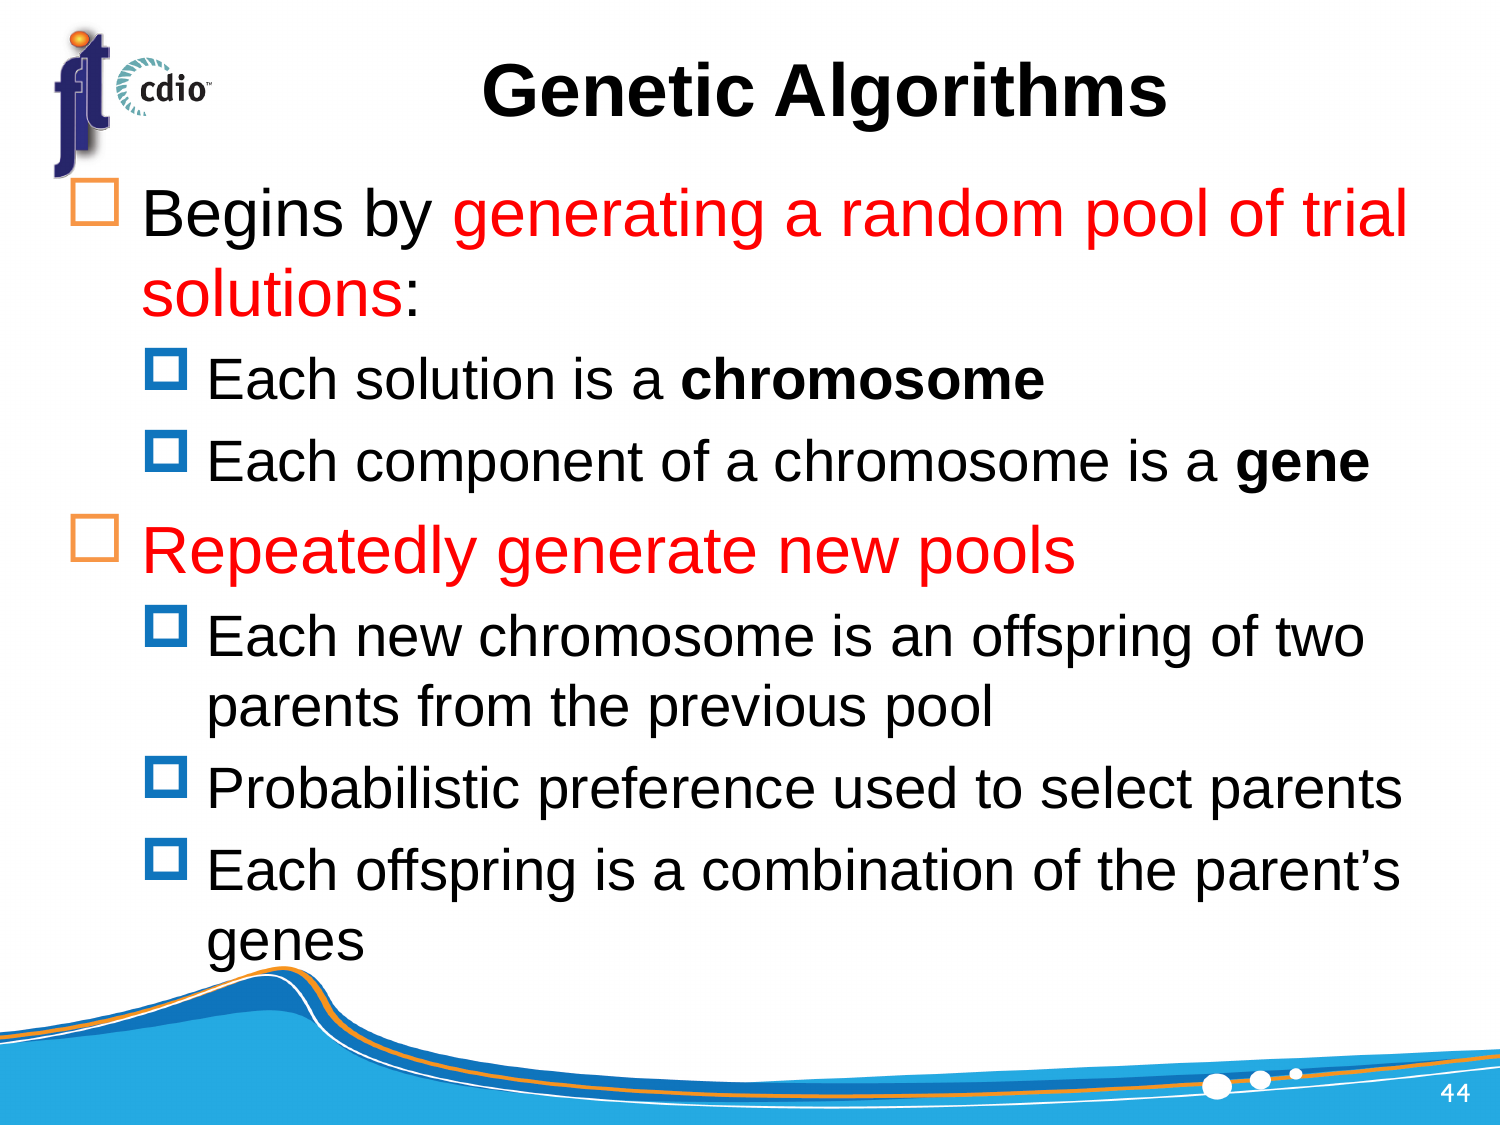

# Genetic Algorithms
Begins by generating a random pool of trial solutions:
Each solution is a chromosome
Each component of a chromosome is a gene
Repeatedly generate new pools
Each new chromosome is an offspring of two parents from the previous pool
Probabilistic preference used to select parents
Each offspring is a combination of the parent’s genes

44